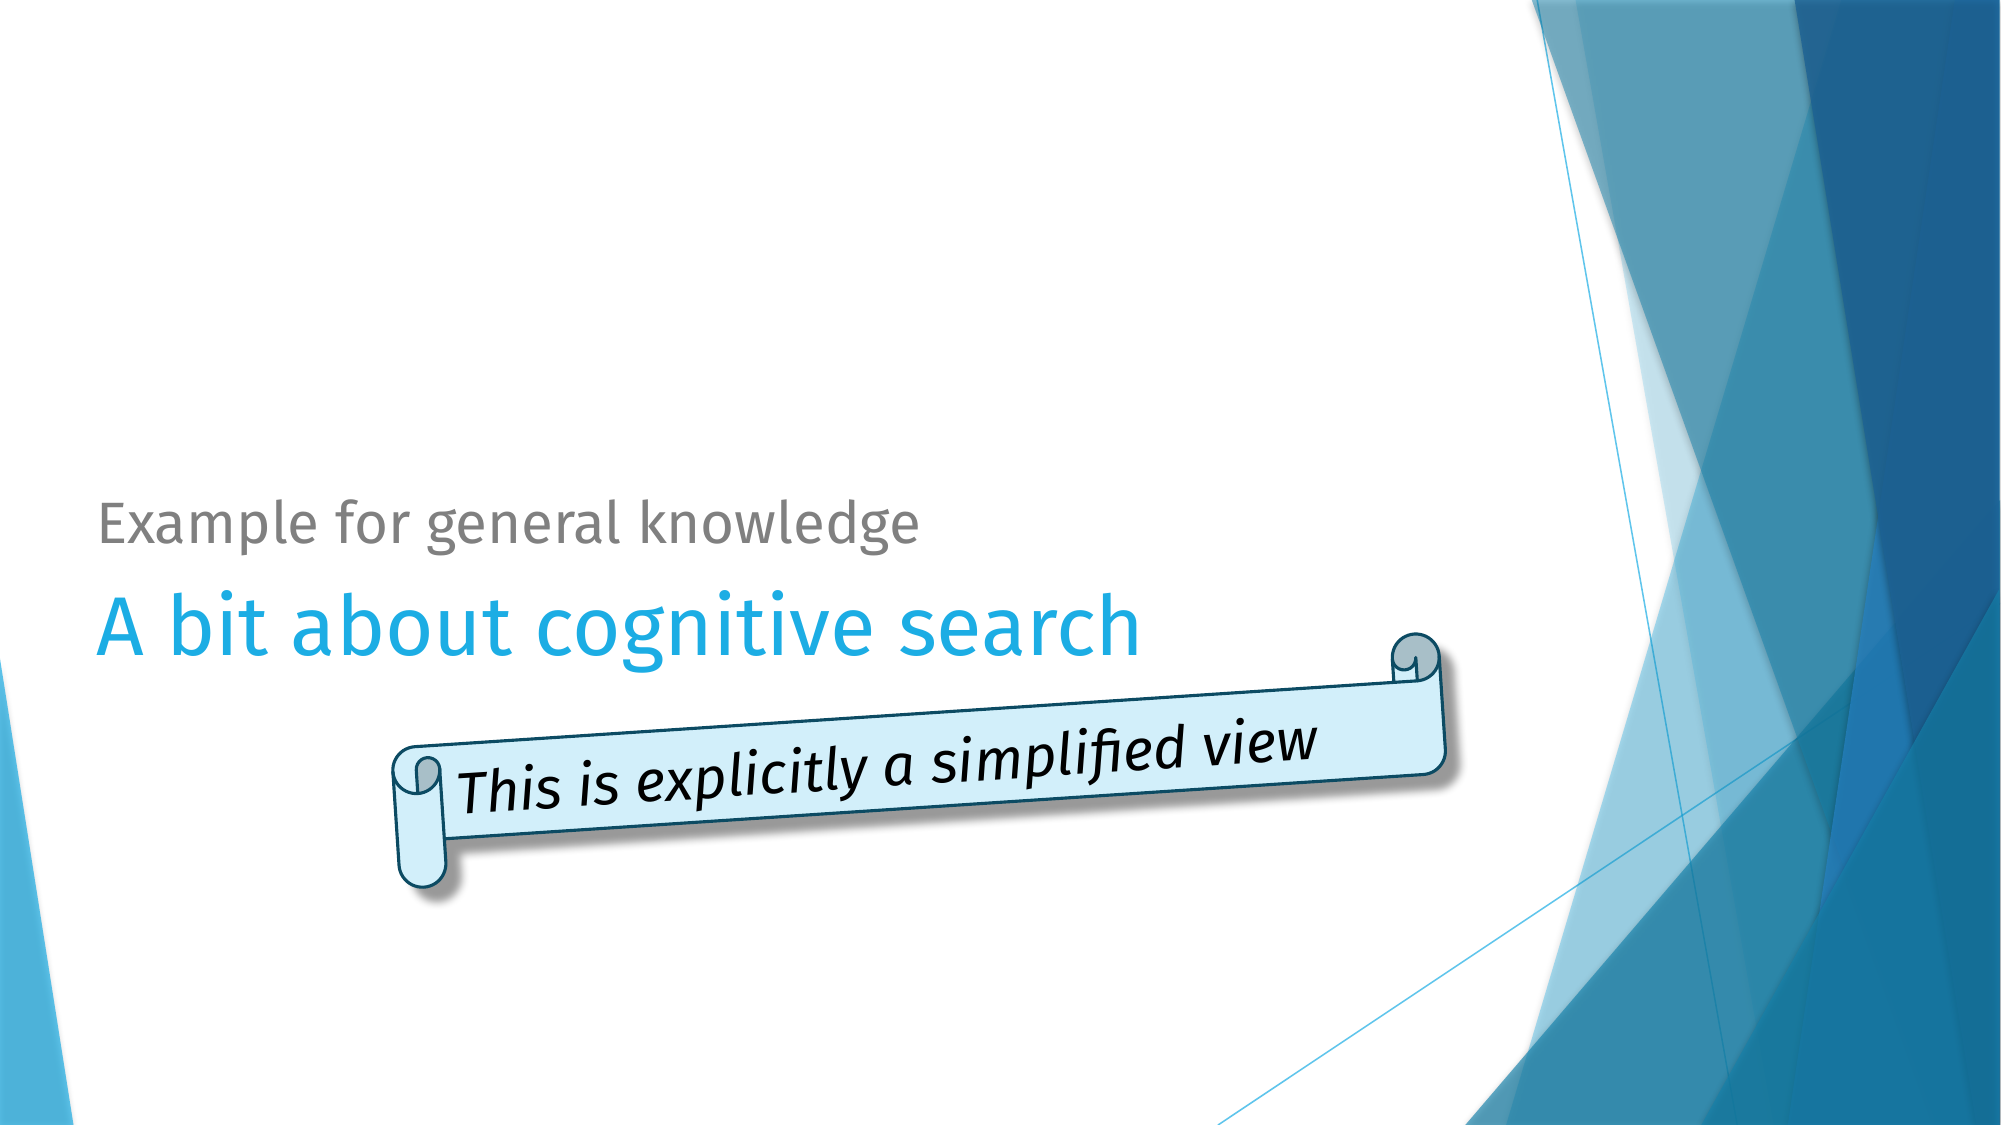

Example for general knowledge
# A bit about cognitive search
This is explicitly a simplified view